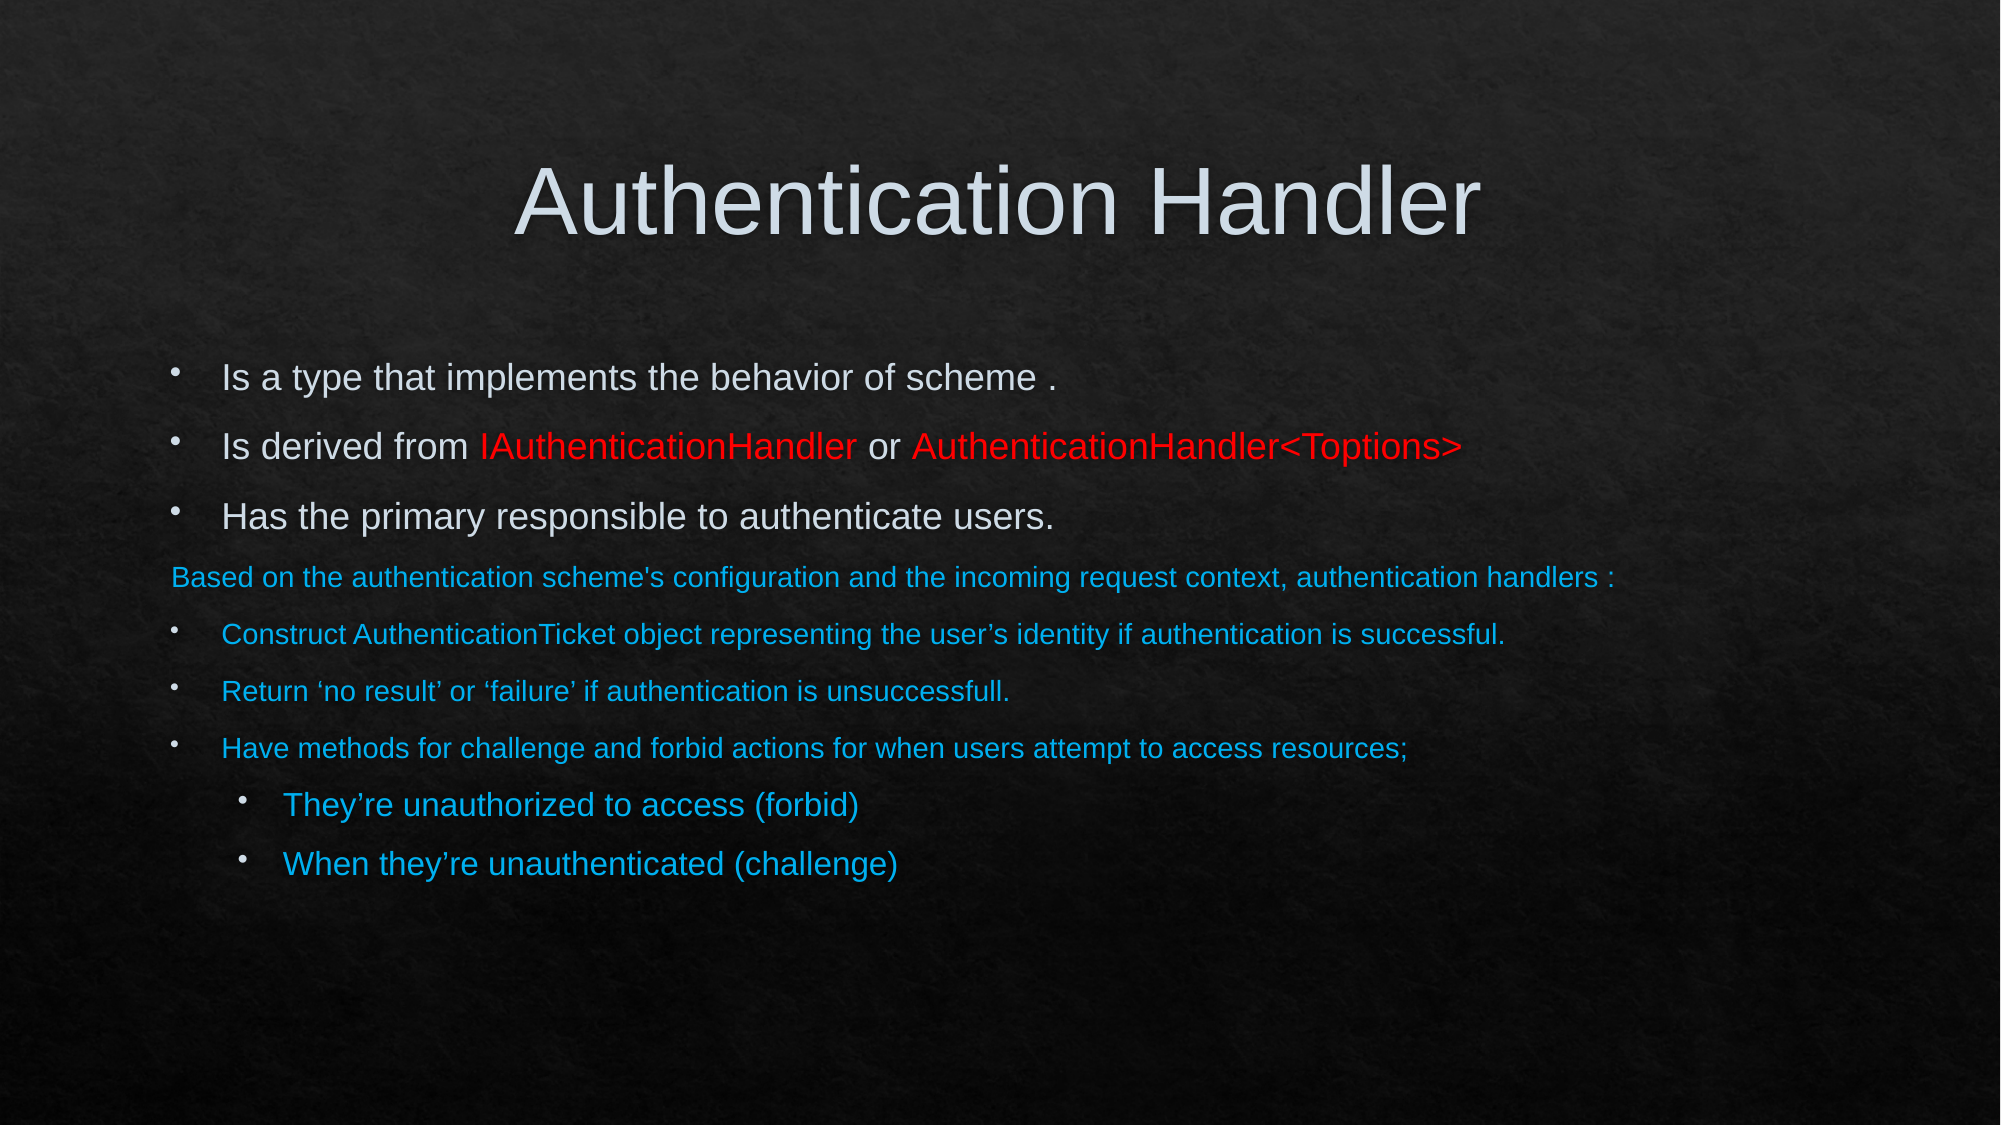

# Authentication Handler
Is a type that implements the behavior of scheme .
Is derived from IAuthenticationHandler or AuthenticationHandler<Toptions>
Has the primary responsible to authenticate users.
Based on the authentication scheme's configuration and the incoming request context, authentication handlers :
Construct AuthenticationTicket object representing the user’s identity if authentication is successful.
Return ‘no result’ or ‘failure’ if authentication is unsuccessfull.
Have methods for challenge and forbid actions for when users attempt to access resources;
They’re unauthorized to access (forbid)
When they’re unauthenticated (challenge)